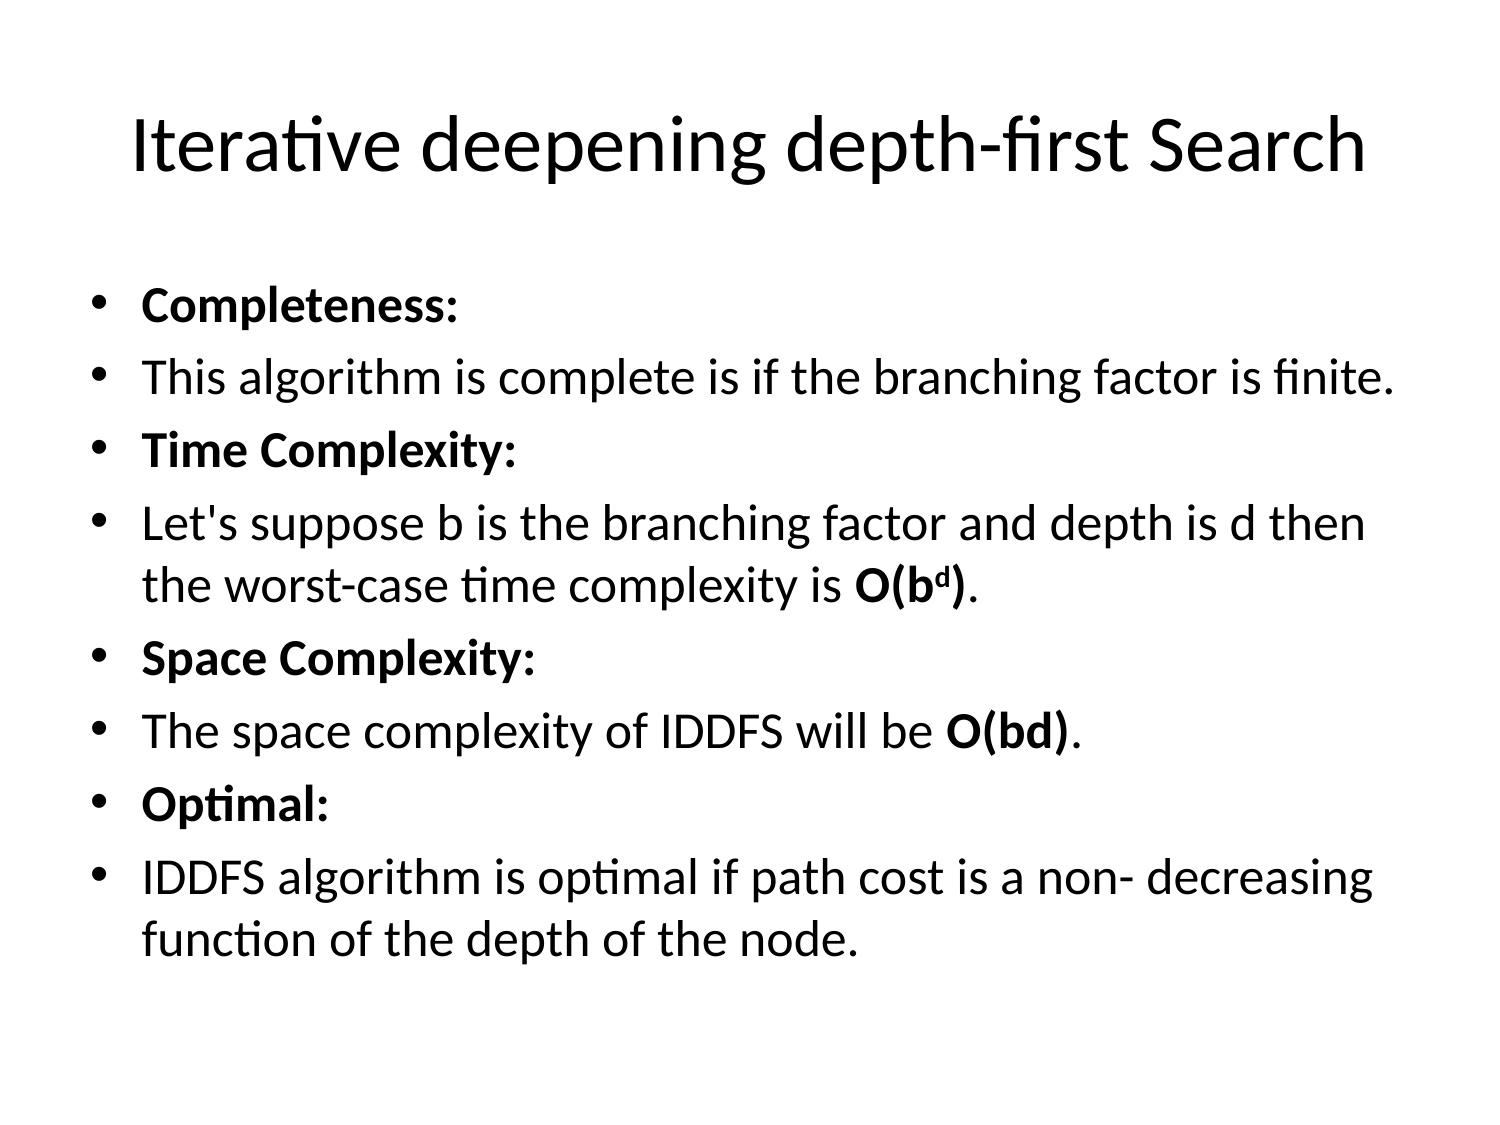

# Iterative deepening depth-first Search
Completeness:
This algorithm is complete is if the branching factor is finite.
Time Complexity:
Let's suppose b is the branching factor and depth is d then the worst-case time complexity is O(bd).
Space Complexity:
The space complexity of IDDFS will be O(bd).
Optimal:
IDDFS algorithm is optimal if path cost is a non- decreasing function of the depth of the node.